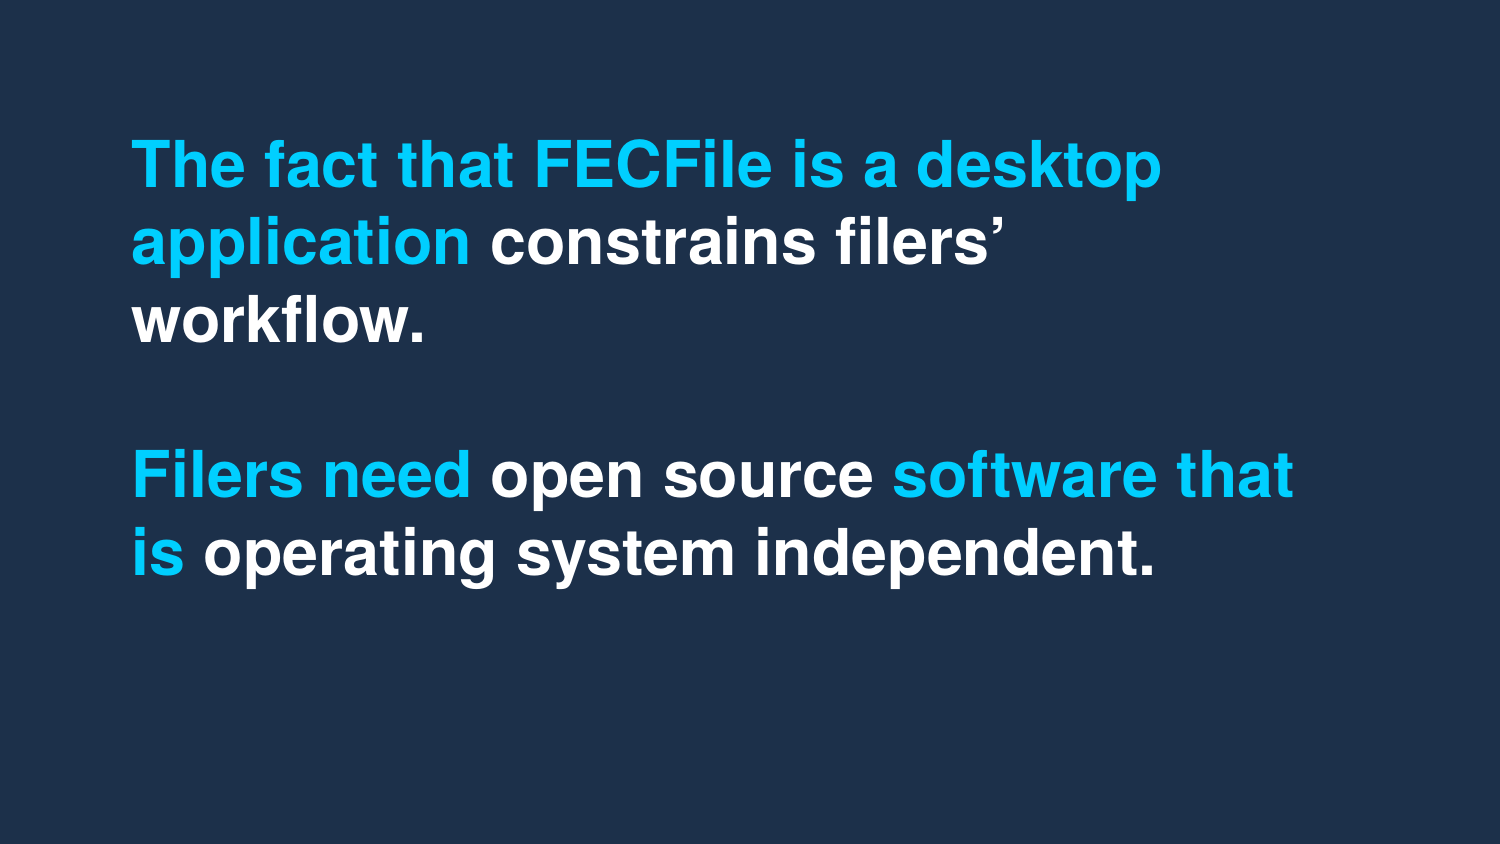

# The fact that FECFile is a desktop application constrains filers’ workflow.

Filers need open source software that is operating system independent.